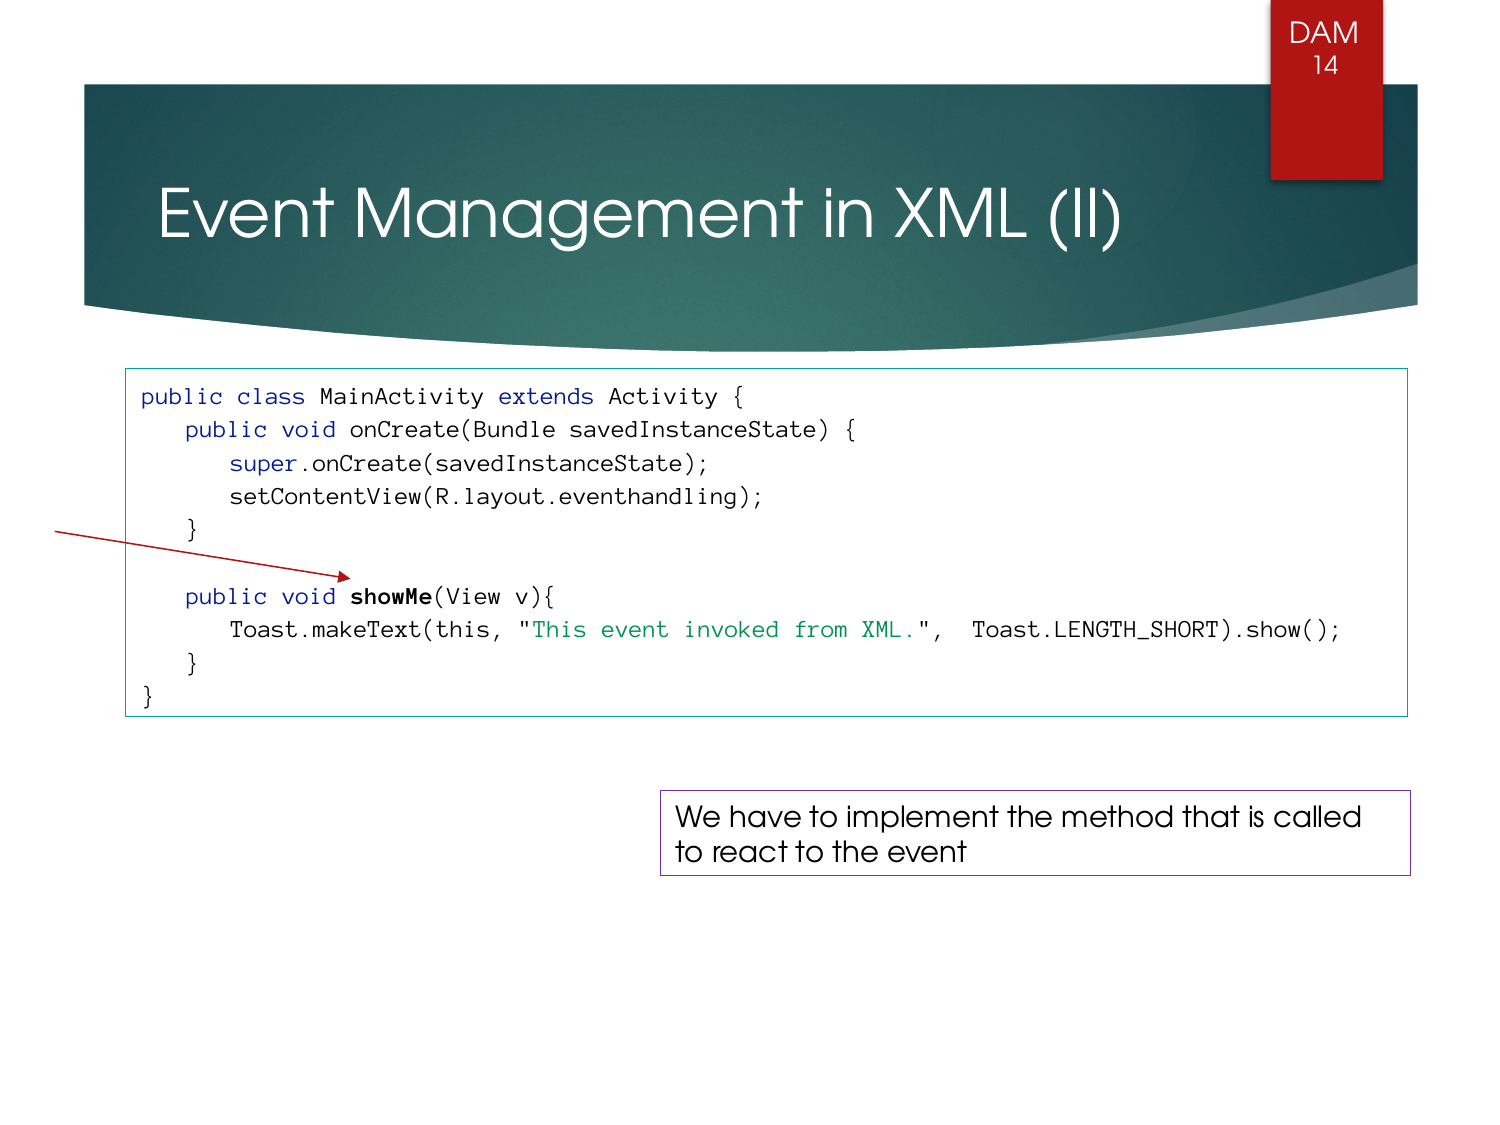

DAM
14
# Event Management in XML (II)
public class MainActivity extends Activity {
	public void onCreate(Bundle savedInstanceState) {
		super.onCreate(savedInstanceState);
		setContentView(R.layout.eventhandling);
	}

	public void showMe(View v){
		Toast.makeText(this, "This event invoked from XML.",  Toast.LENGTH_SHORT).show();
	}
}
We have to implement the method that is called to react to the event